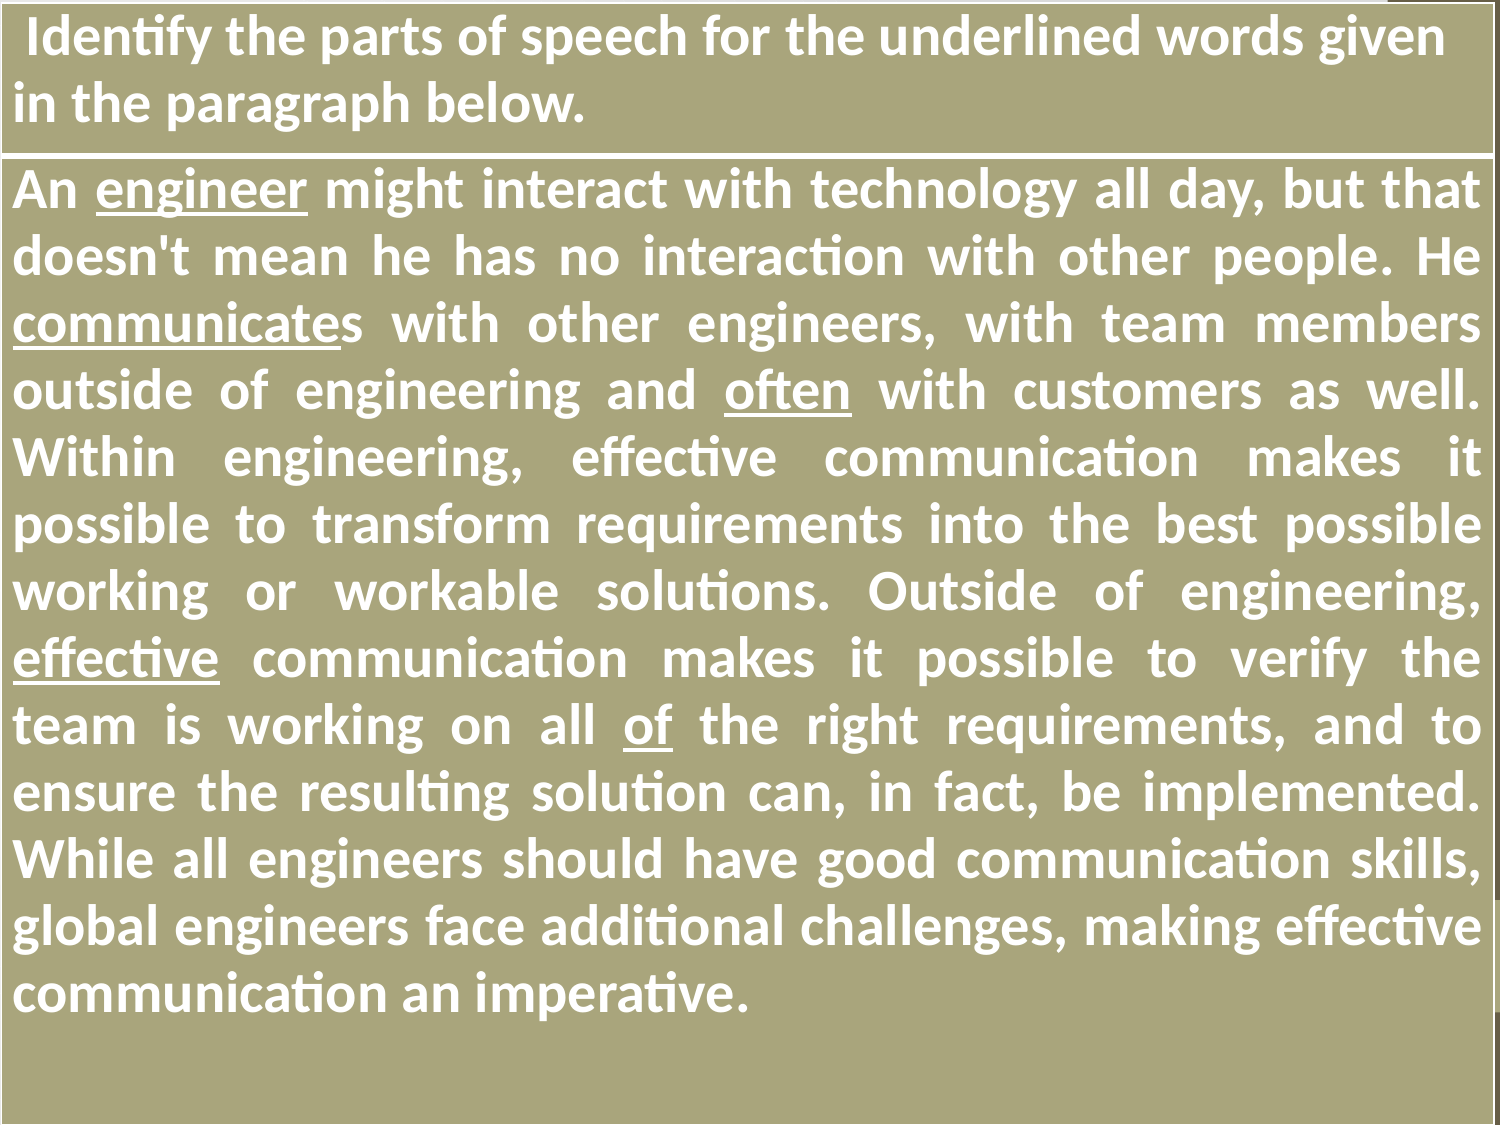

| Identify the parts of speech for the underlined words given in the paragraph below. |
| --- |
| An engineer might interact with technology all day, but that doesn't mean he has no interaction with other people. He communicates with other engineers, with team members outside of engineering and often with customers as well. Within engineering, effective communication makes it possible to transform requirements into the best possible working or workable solutions. Outside of engineering, effective communication makes it possible to verify the team is working on all of the right requirements, and to ensure the resulting solution can, in fact, be implemented. While all engineers should have good communication skills, global engineers face additional challenges, making effective communication an imperative. |